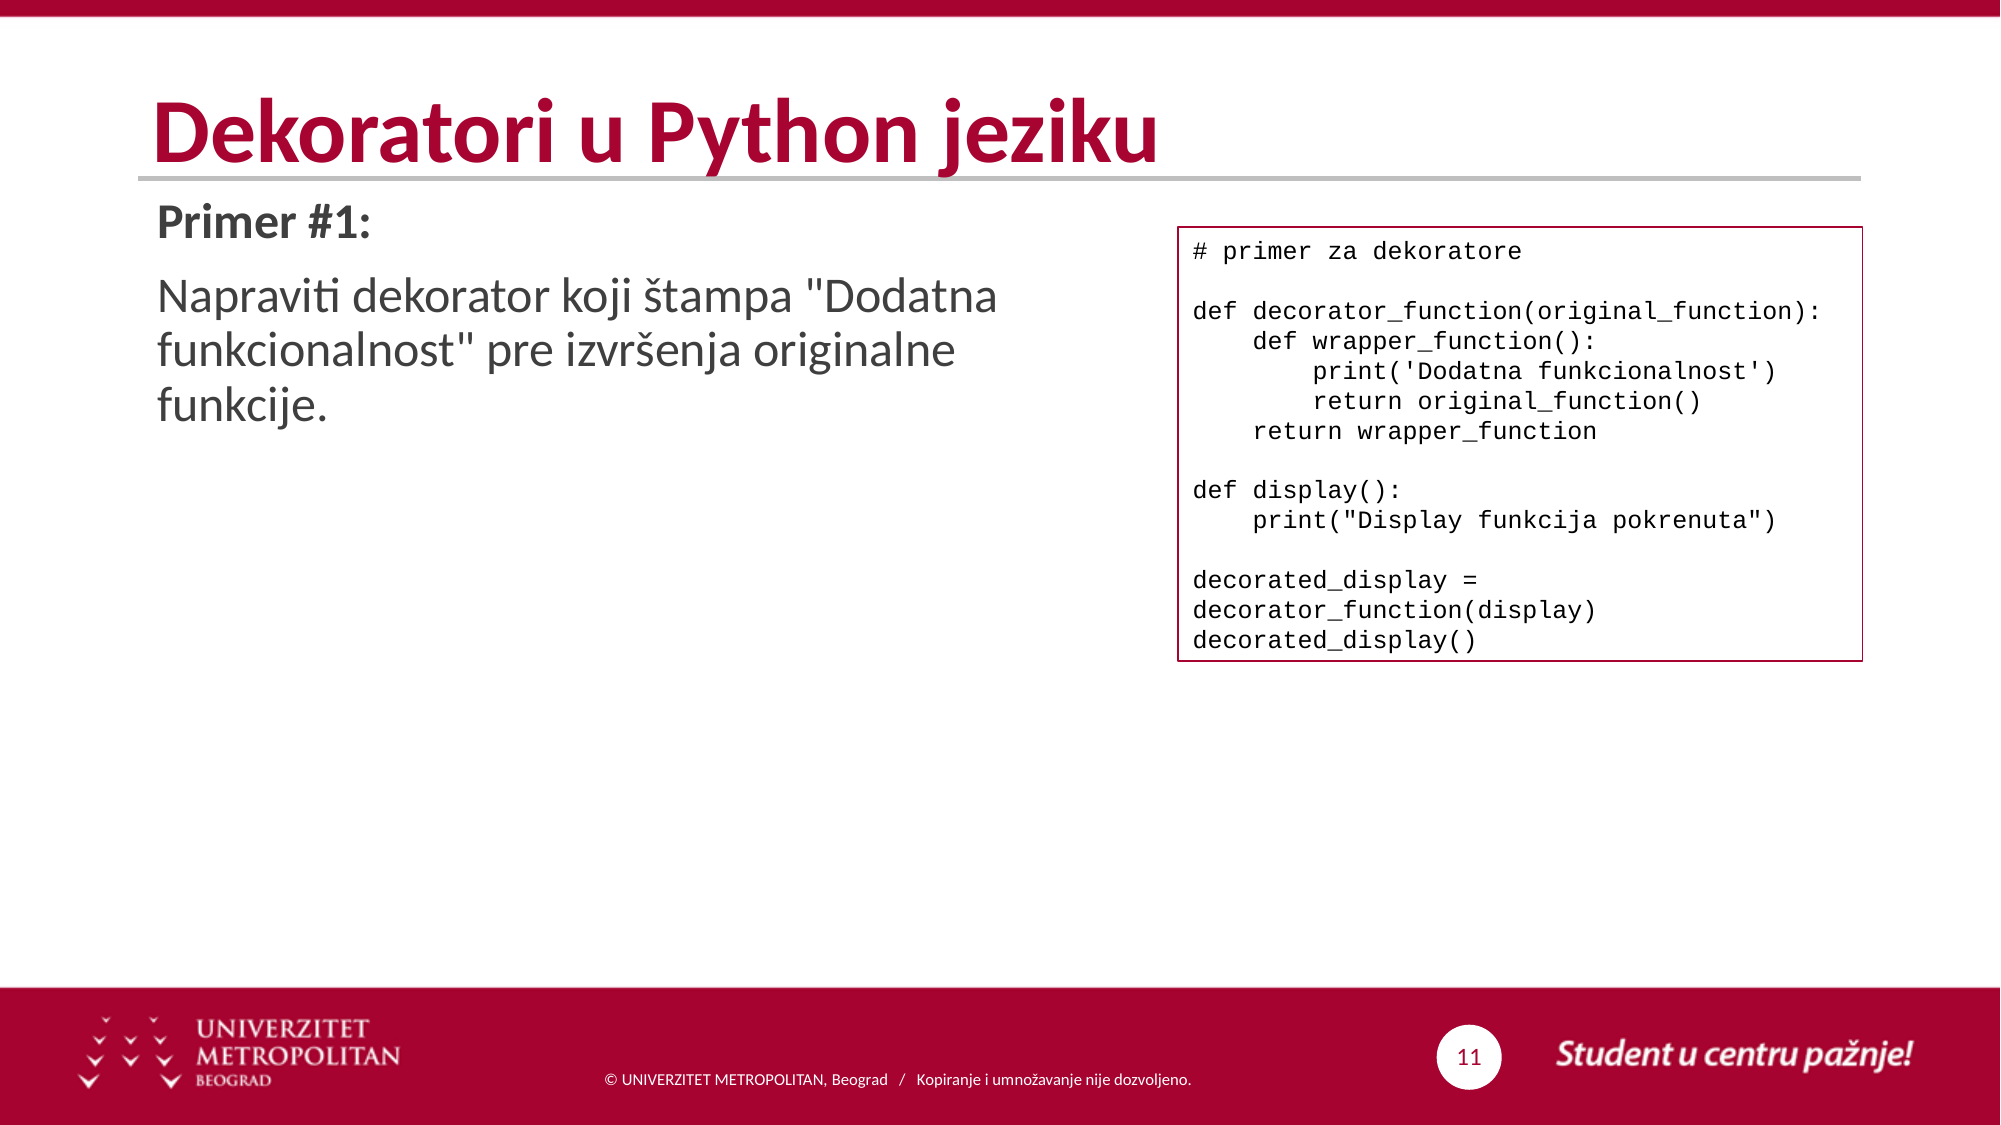

# Dekoratori u Python jeziku
Primer #1:
Napraviti dekorator koji štampa "Dodatna funkcionalnost" pre izvršenja originalne funkcije.
# primer za dekoratore

def decorator_function(original_function):
    def wrapper_function():
        print('Dodatna funkcionalnost')
        return original_function()
    return wrapper_function

def display():
    print("Display funkcija pokrenuta")

decorated_display = decorator_function(display)
decorated_display()